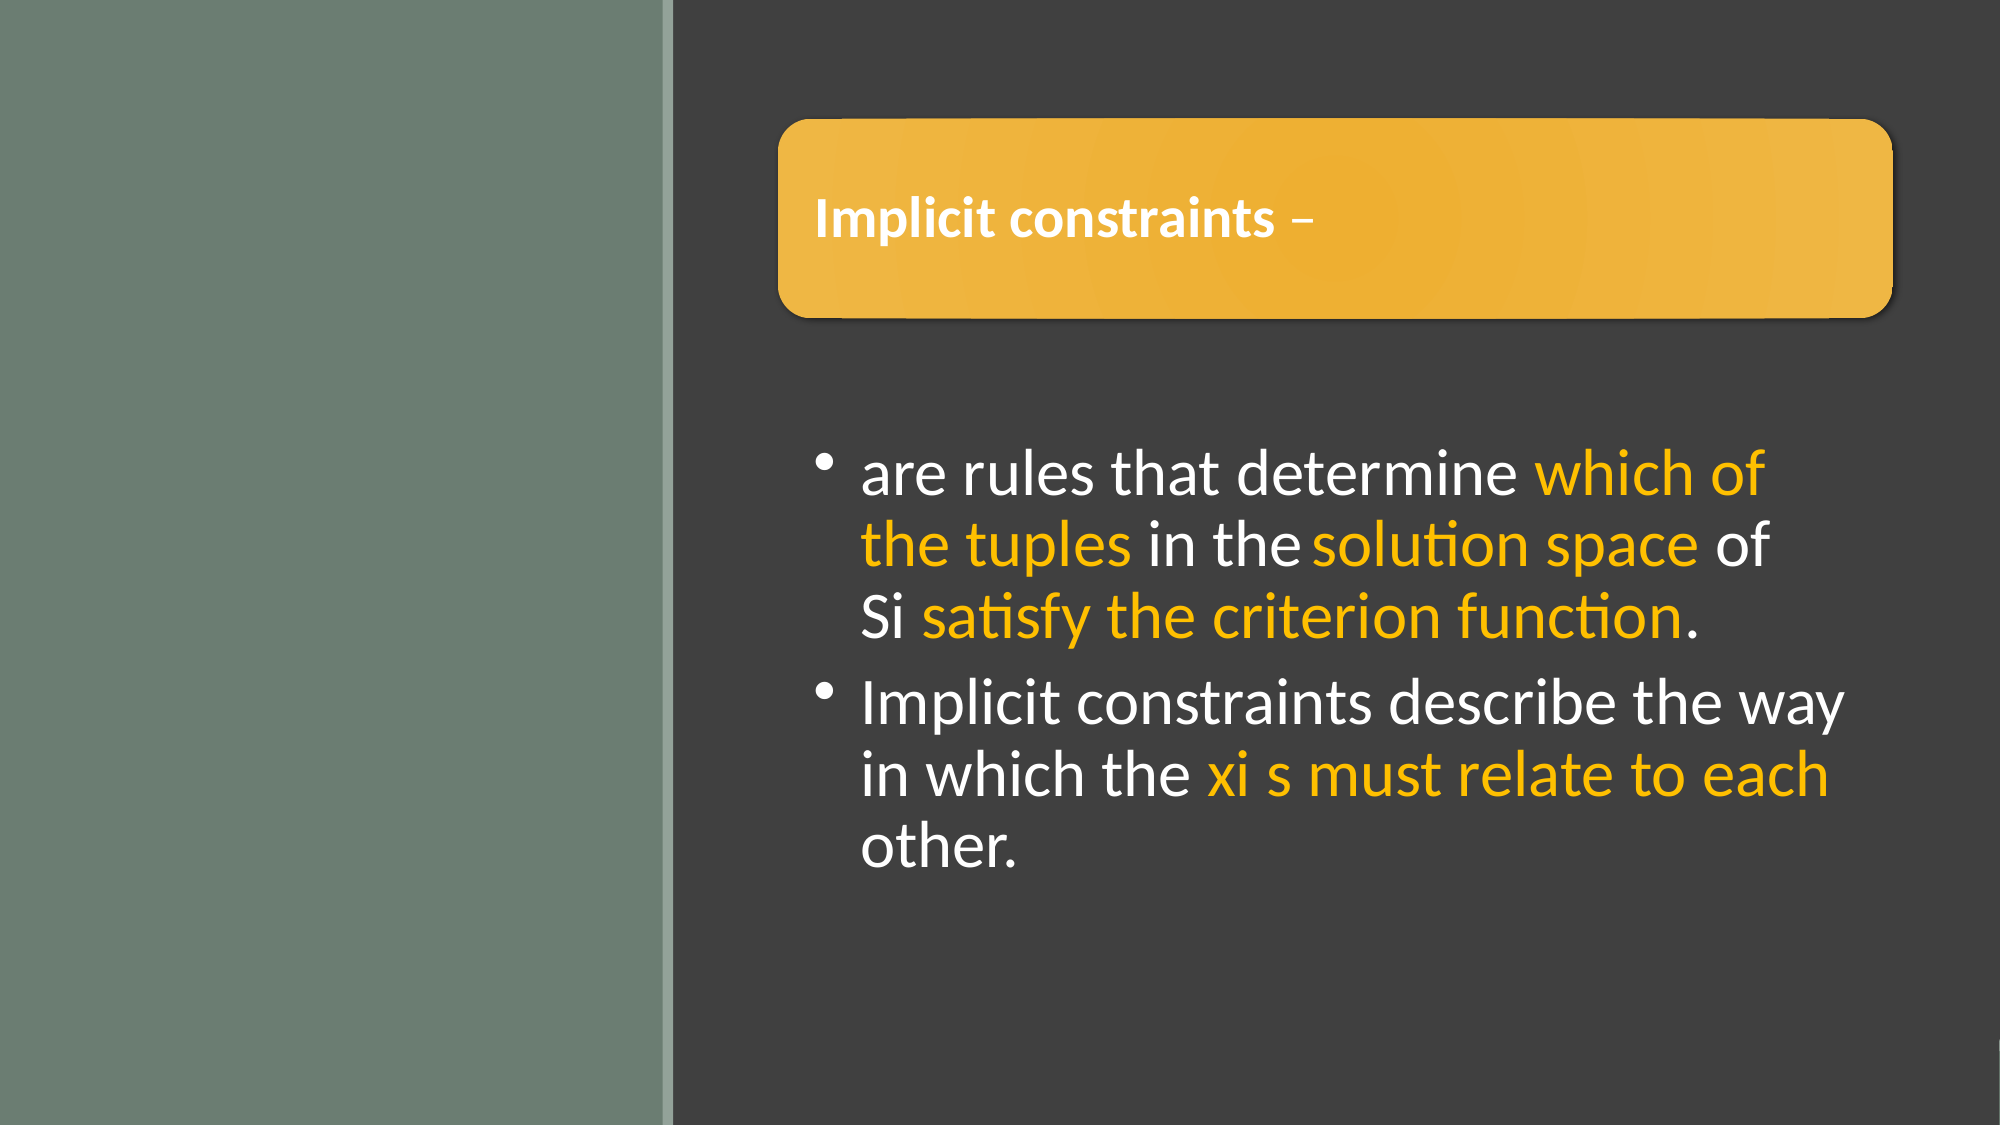

Implicit constraints –
are rules that determine which of the tuples in the solution space of   Si satisfy the criterion function.
Implicit constraints describe the way in which the xi s must relate to each other.